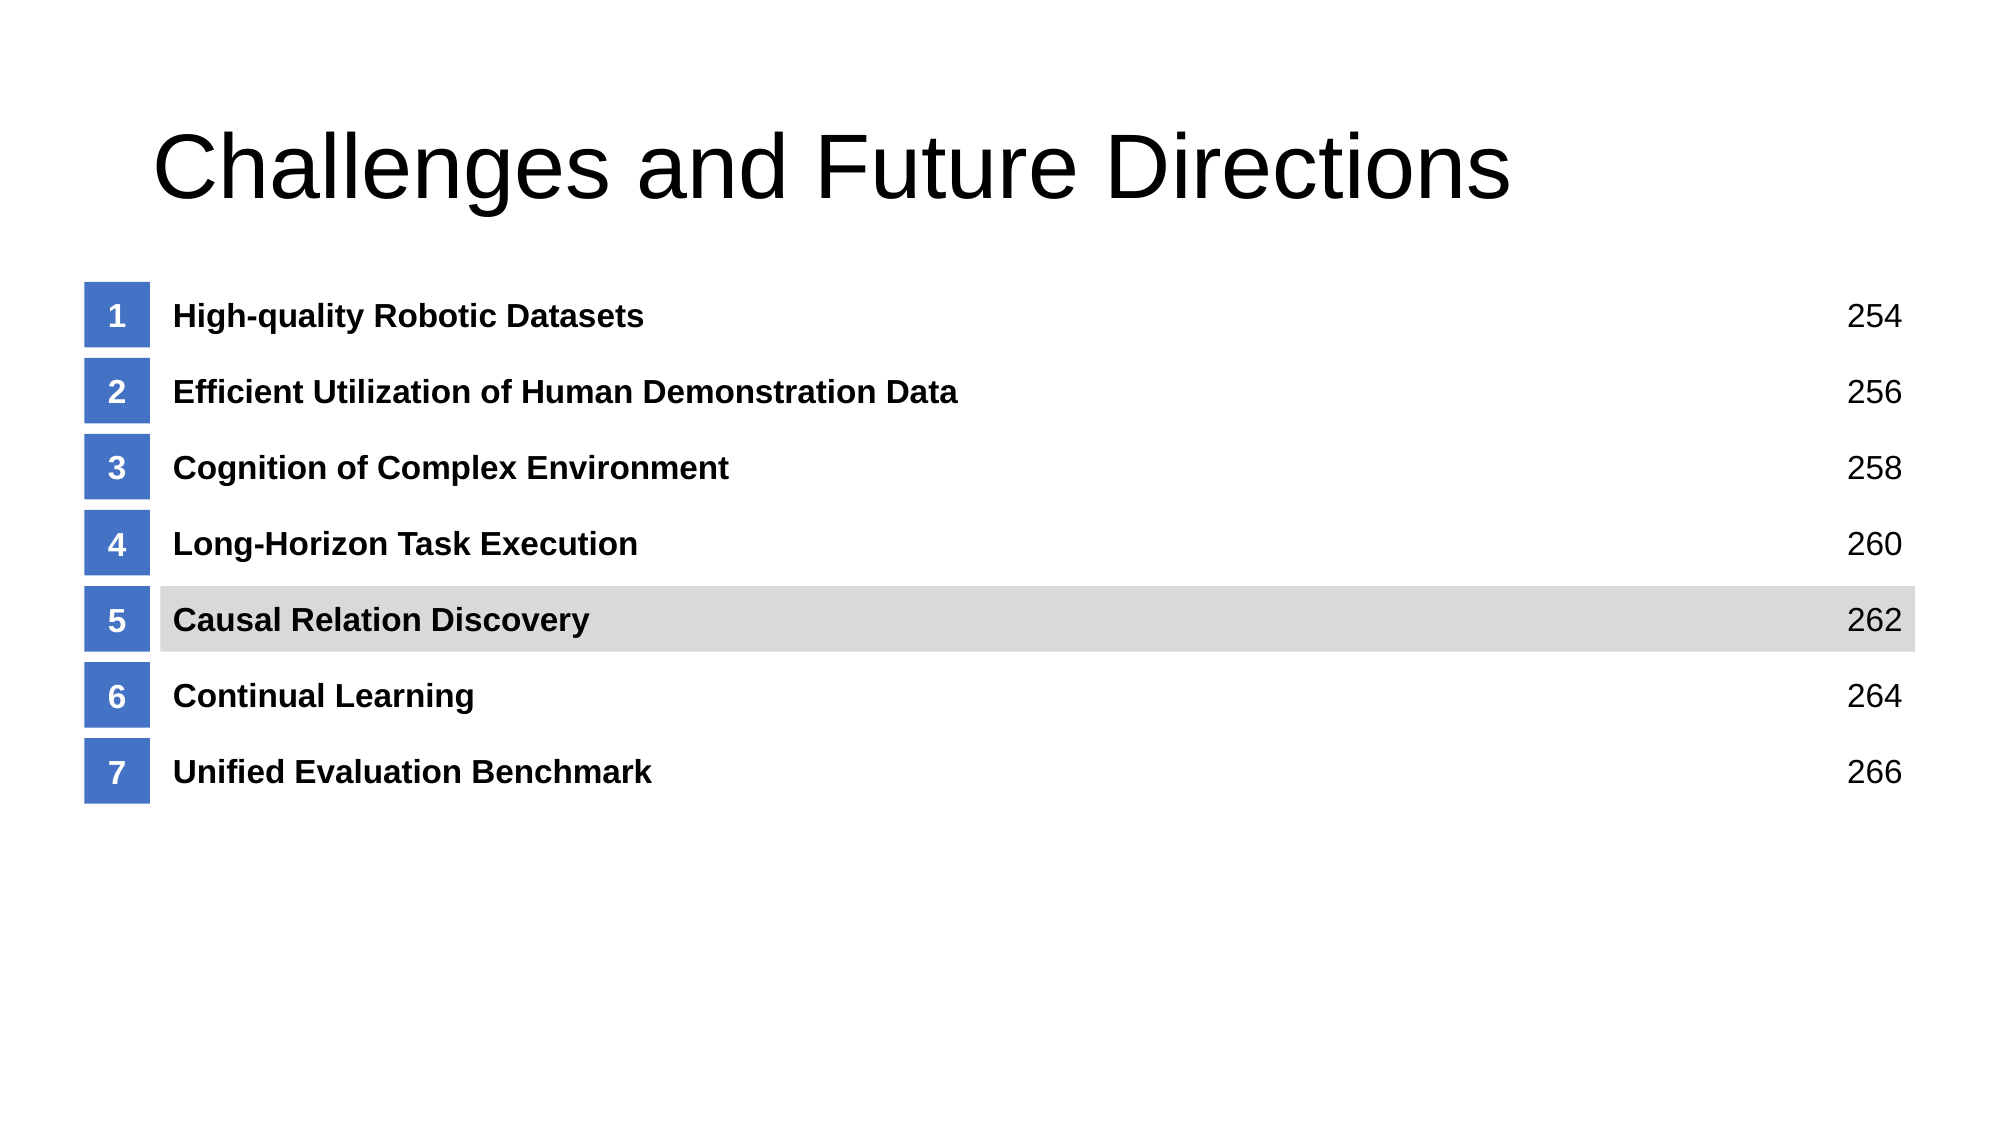

# Challenges and Future Directions
1
High-quality Robotic Datasets
254
2
Efficient Utilization of Human Demonstration Data
256
3
Cognition of Complex Environment
258
4
Long-Horizon Task Execution
260
5

Causal Relation Discovery
262
6
Continual Learning
264
7
Unified Evaluation Benchmark
266